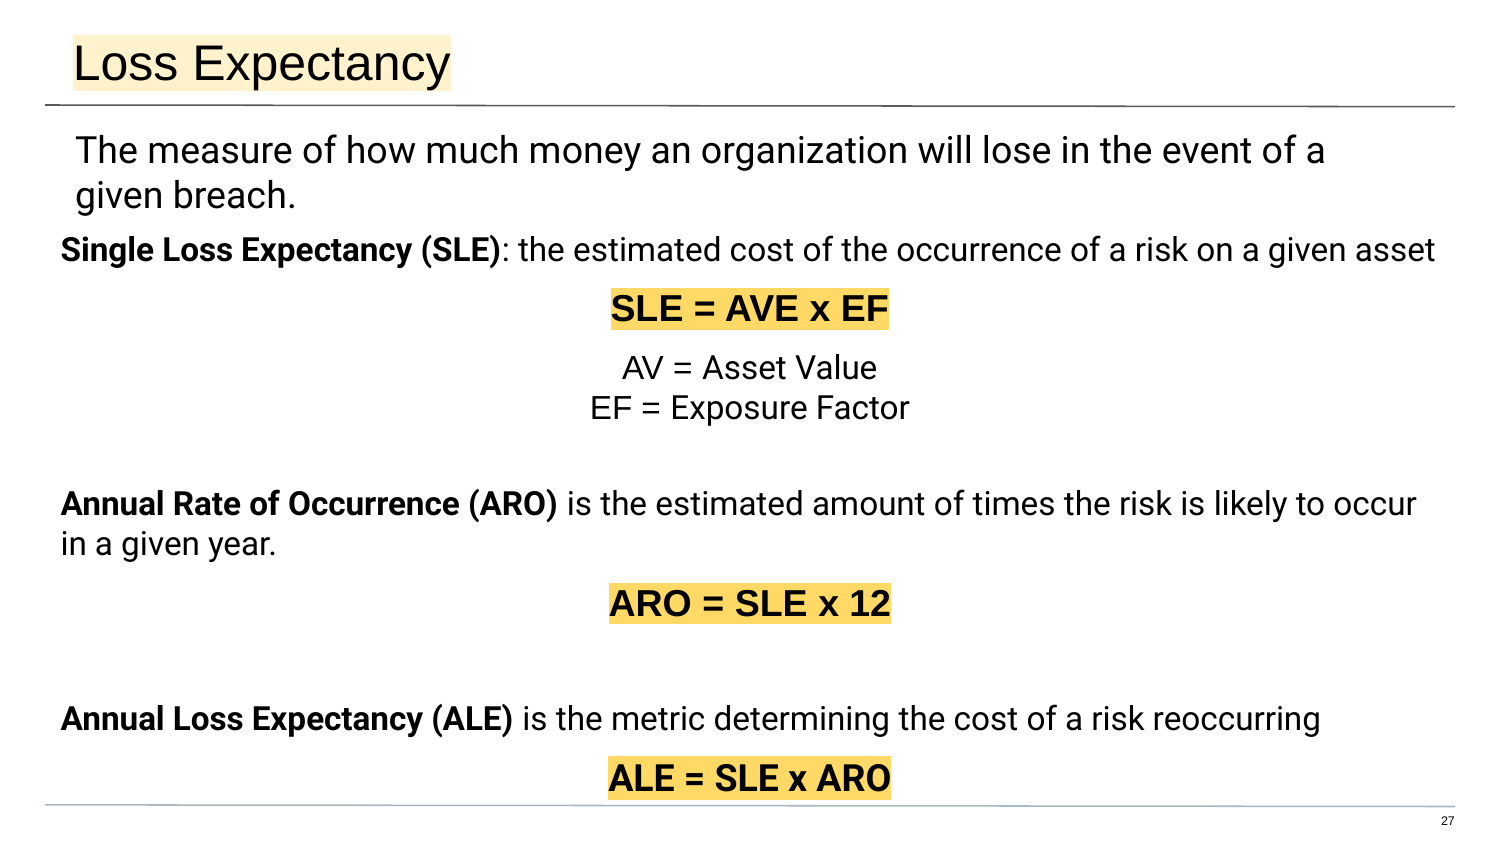

# Loss Expectancy
The measure of how much money an organization will lose in the event of a given breach.
Single Loss Expectancy (SLE): the estimated cost of the occurrence of a risk on a given asset
SLE = AVE x EF
AV = Asset Value
EF = Exposure Factor

Annual Rate of Occurrence (ARO) is the estimated amount of times the risk is likely to occur in a given year.
ARO = SLE x 12

Annual Loss Expectancy (ALE) is the metric determining the cost of a risk reoccurring
ALE = SLE x ARO

27